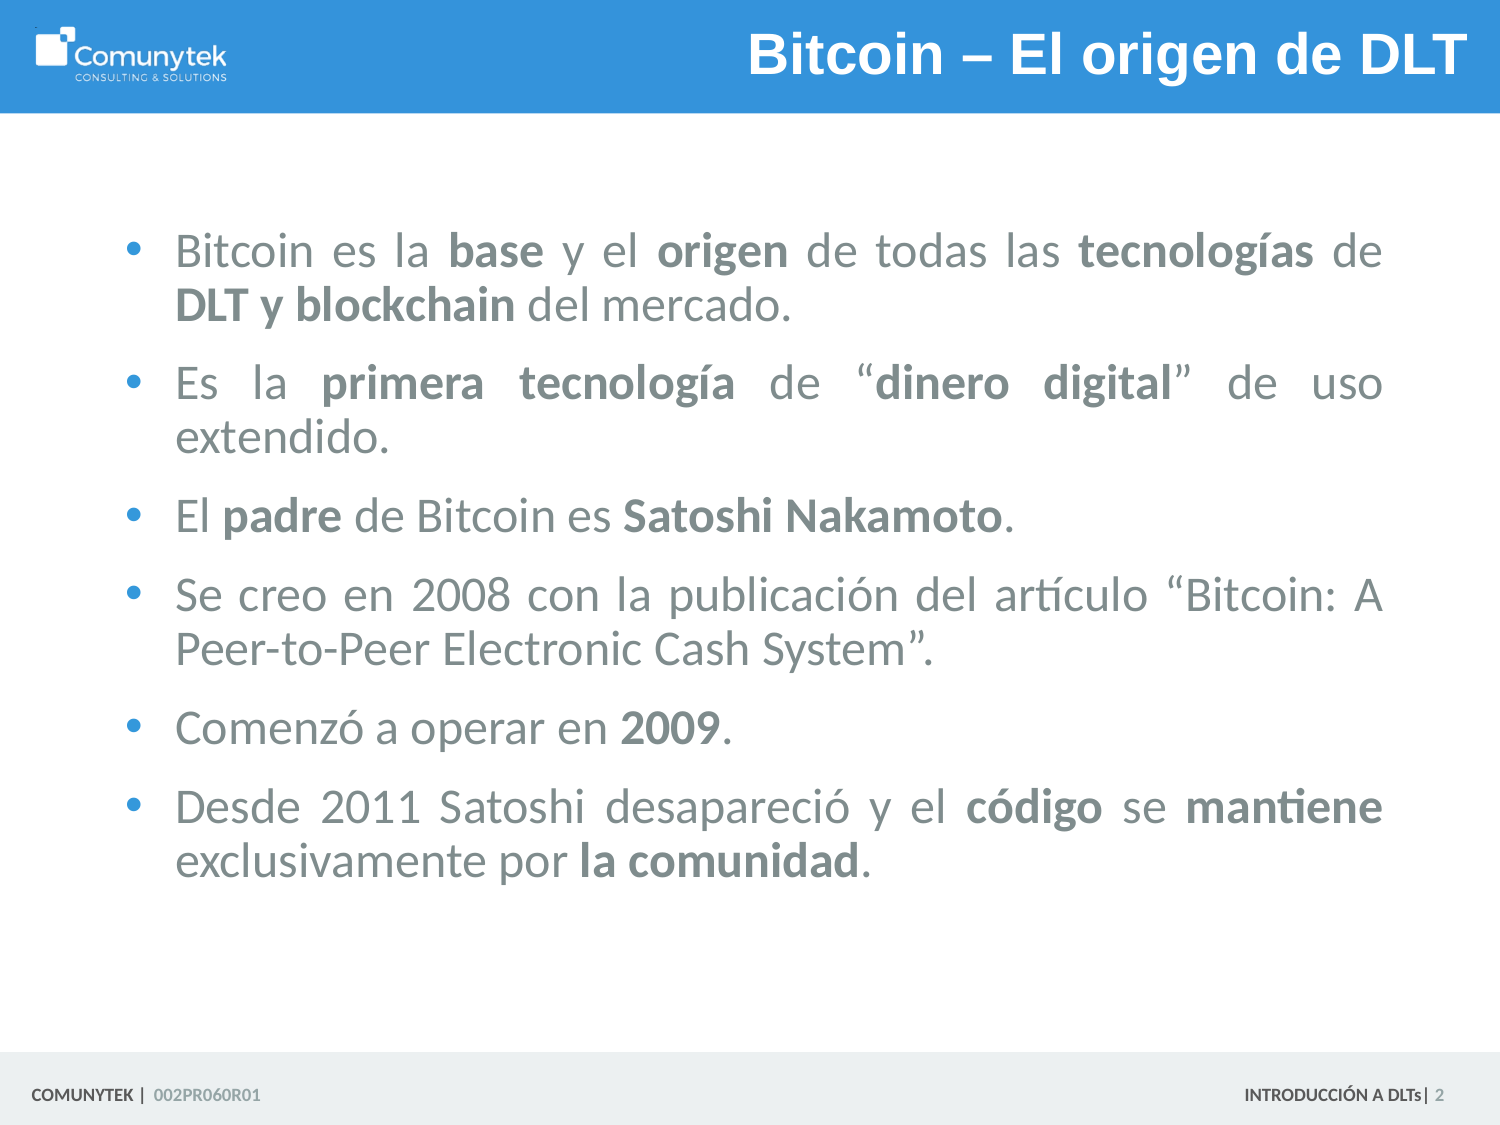

# Bitcoin – El origen de DLT
Bitcoin es la base y el origen de todas las tecnologías de DLT y blockchain del mercado.
Es la primera tecnología de “dinero digital” de uso extendido.
El padre de Bitcoin es Satoshi Nakamoto.
Se creo en 2008 con la publicación del artículo “Bitcoin: A Peer-to-Peer Electronic Cash System”.
Comenzó a operar en 2009.
Desde 2011 Satoshi desapareció y el código se mantiene exclusivamente por la comunidad.

 2